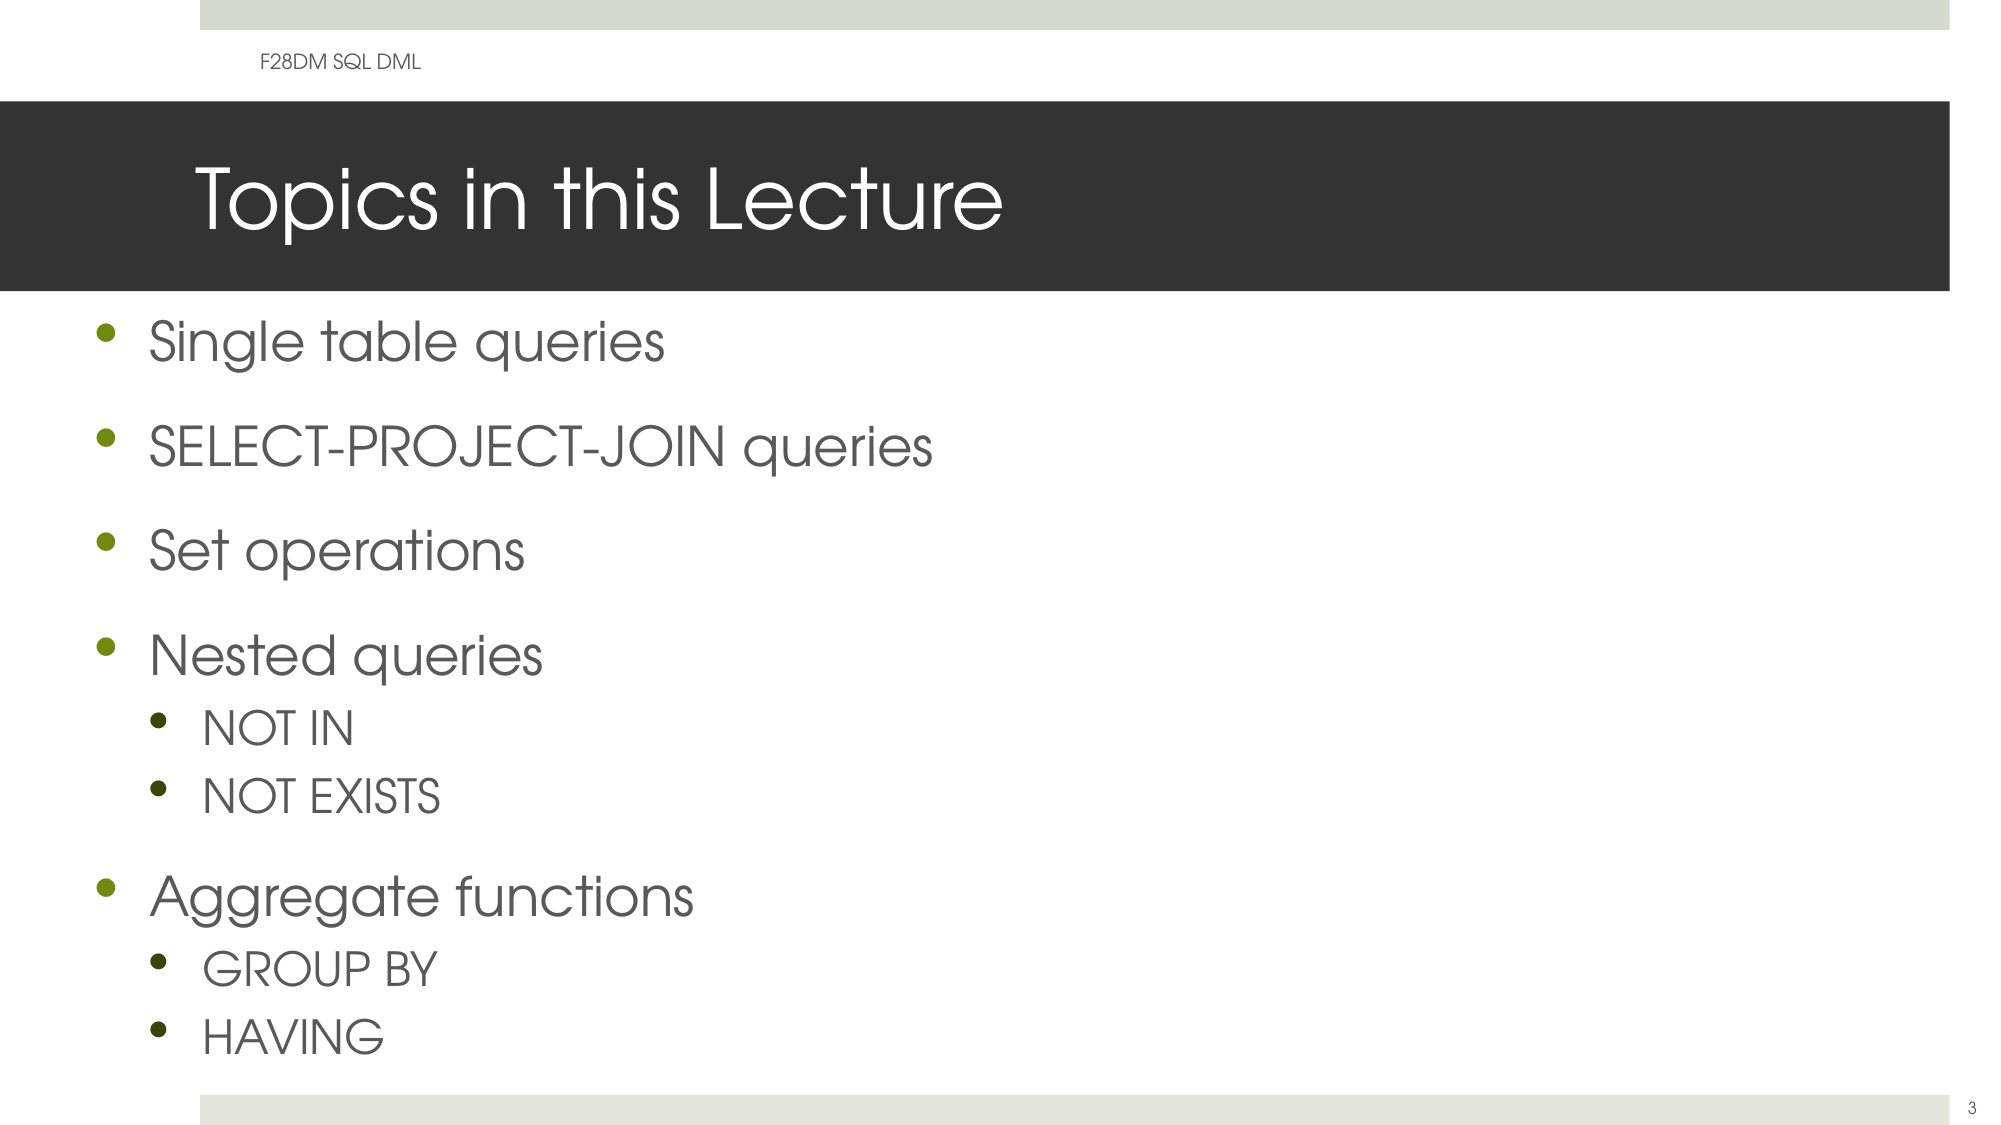

F28DM SQL DML

# Topics in this Lecture
Single table queries
SELECT-PROJECT-JOIN queries
Set operations
Nested queries
NOT IN
NOT EXISTS
Aggregate functions
GROUP BY
HAVING
3